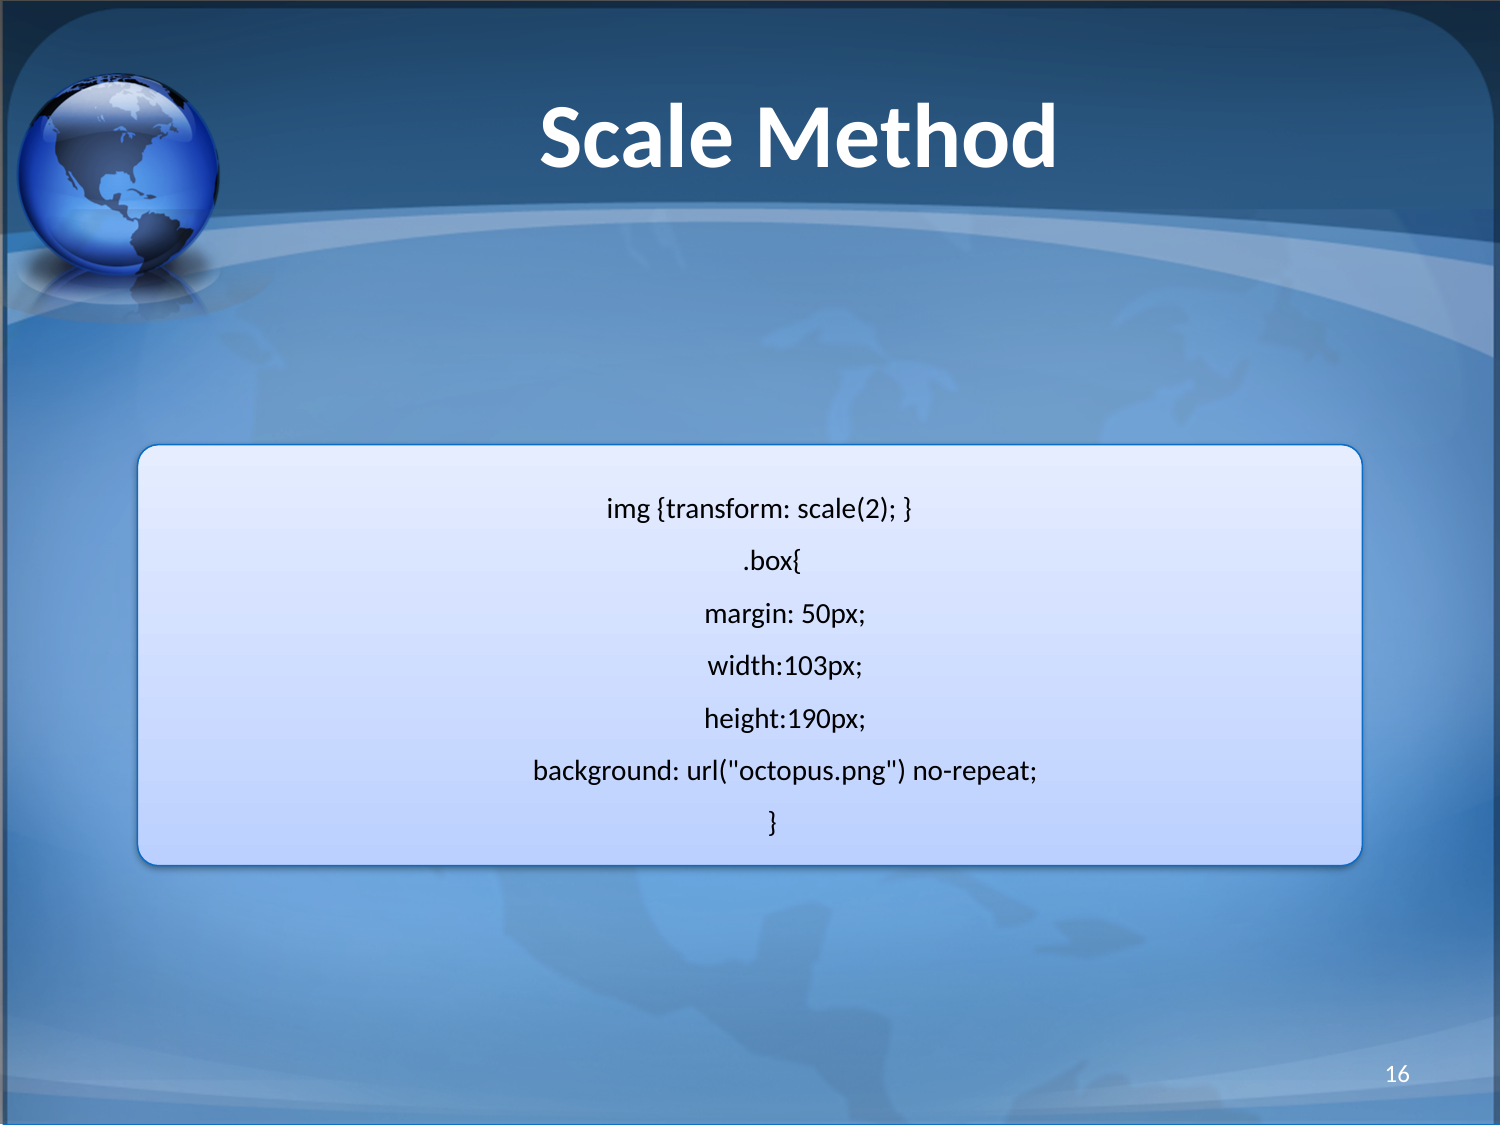

# Scale Method
img {transform: scale(2); }
    .box{
        margin: 50px;
        width:103px;
        height:190px;
        background: url("octopus.png") no-repeat;
    }

16